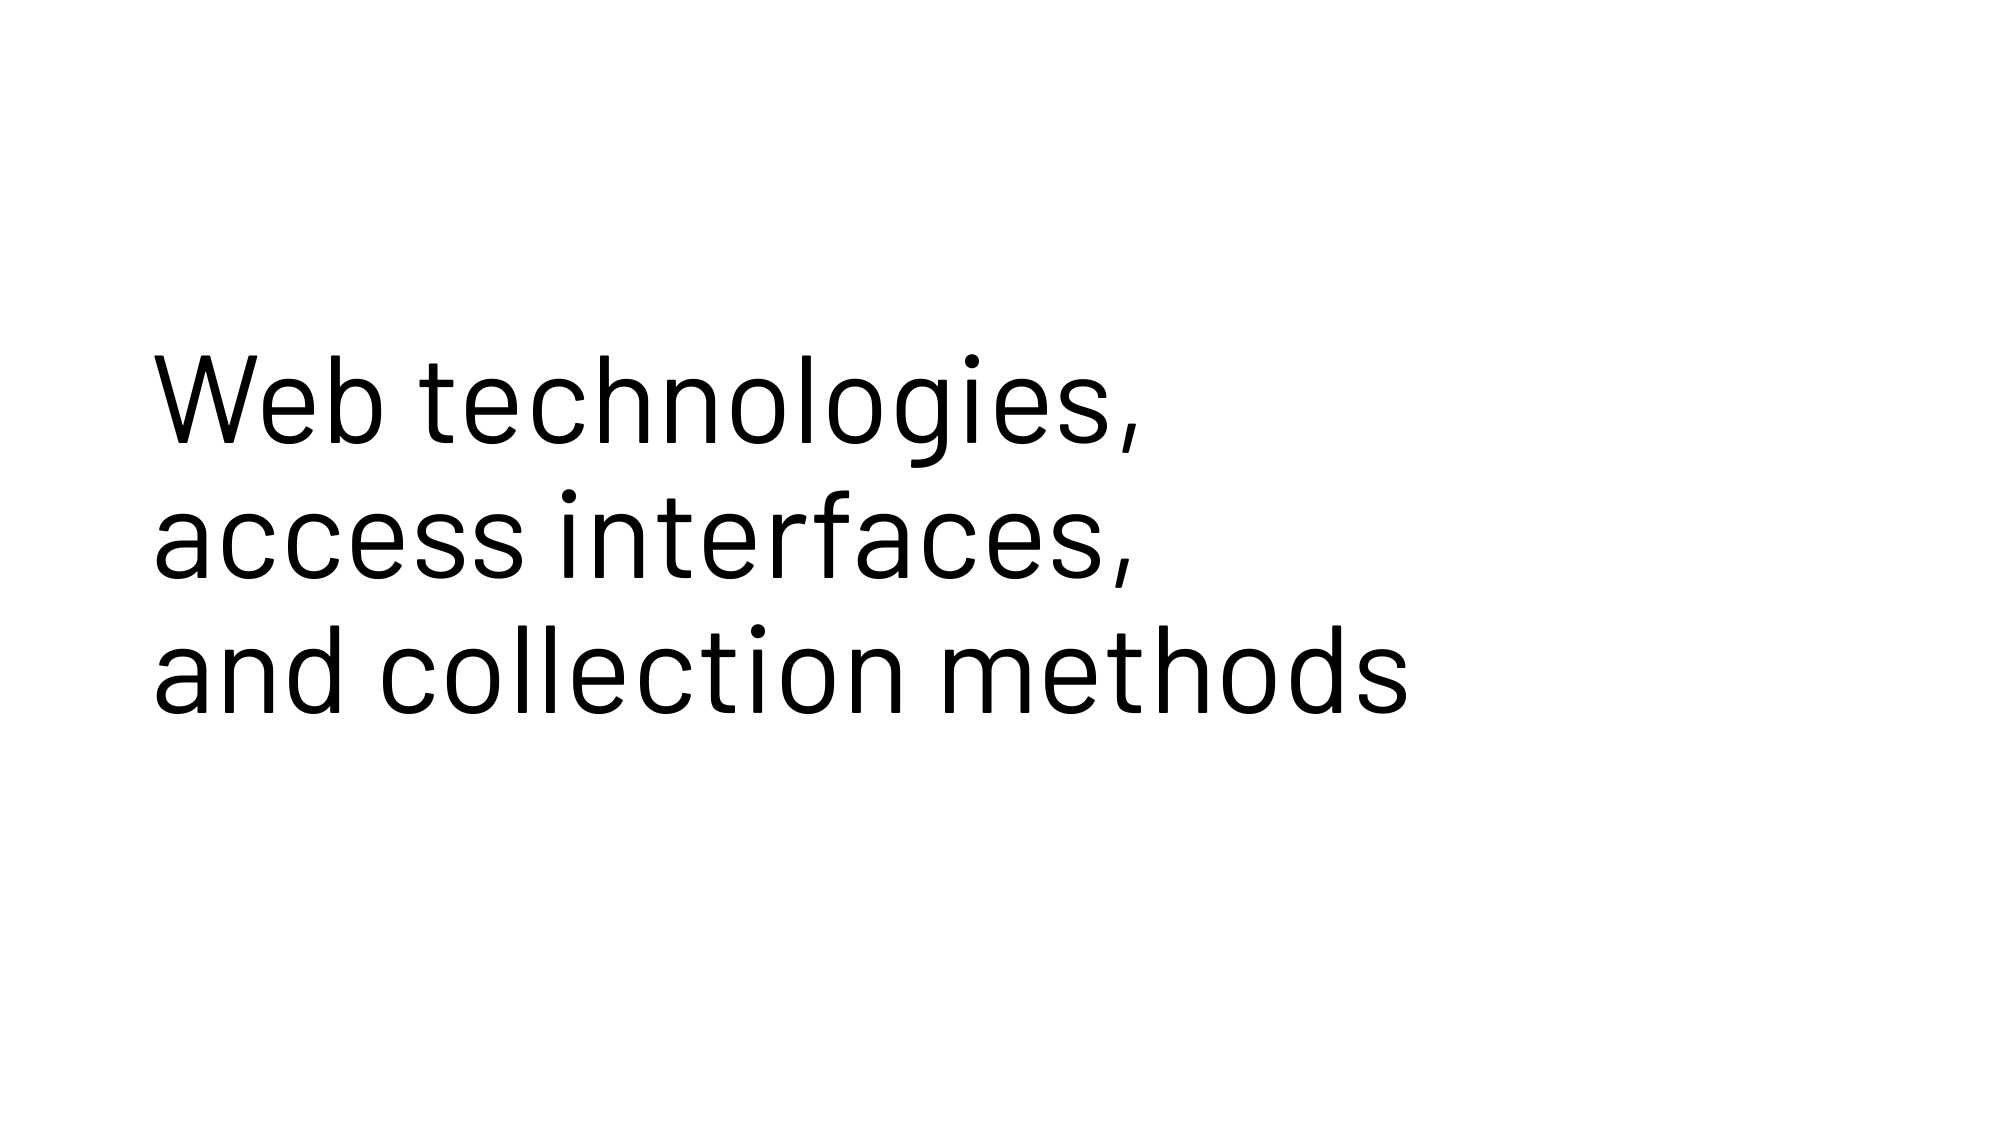

# Web technologies, access interfaces, and collection methods